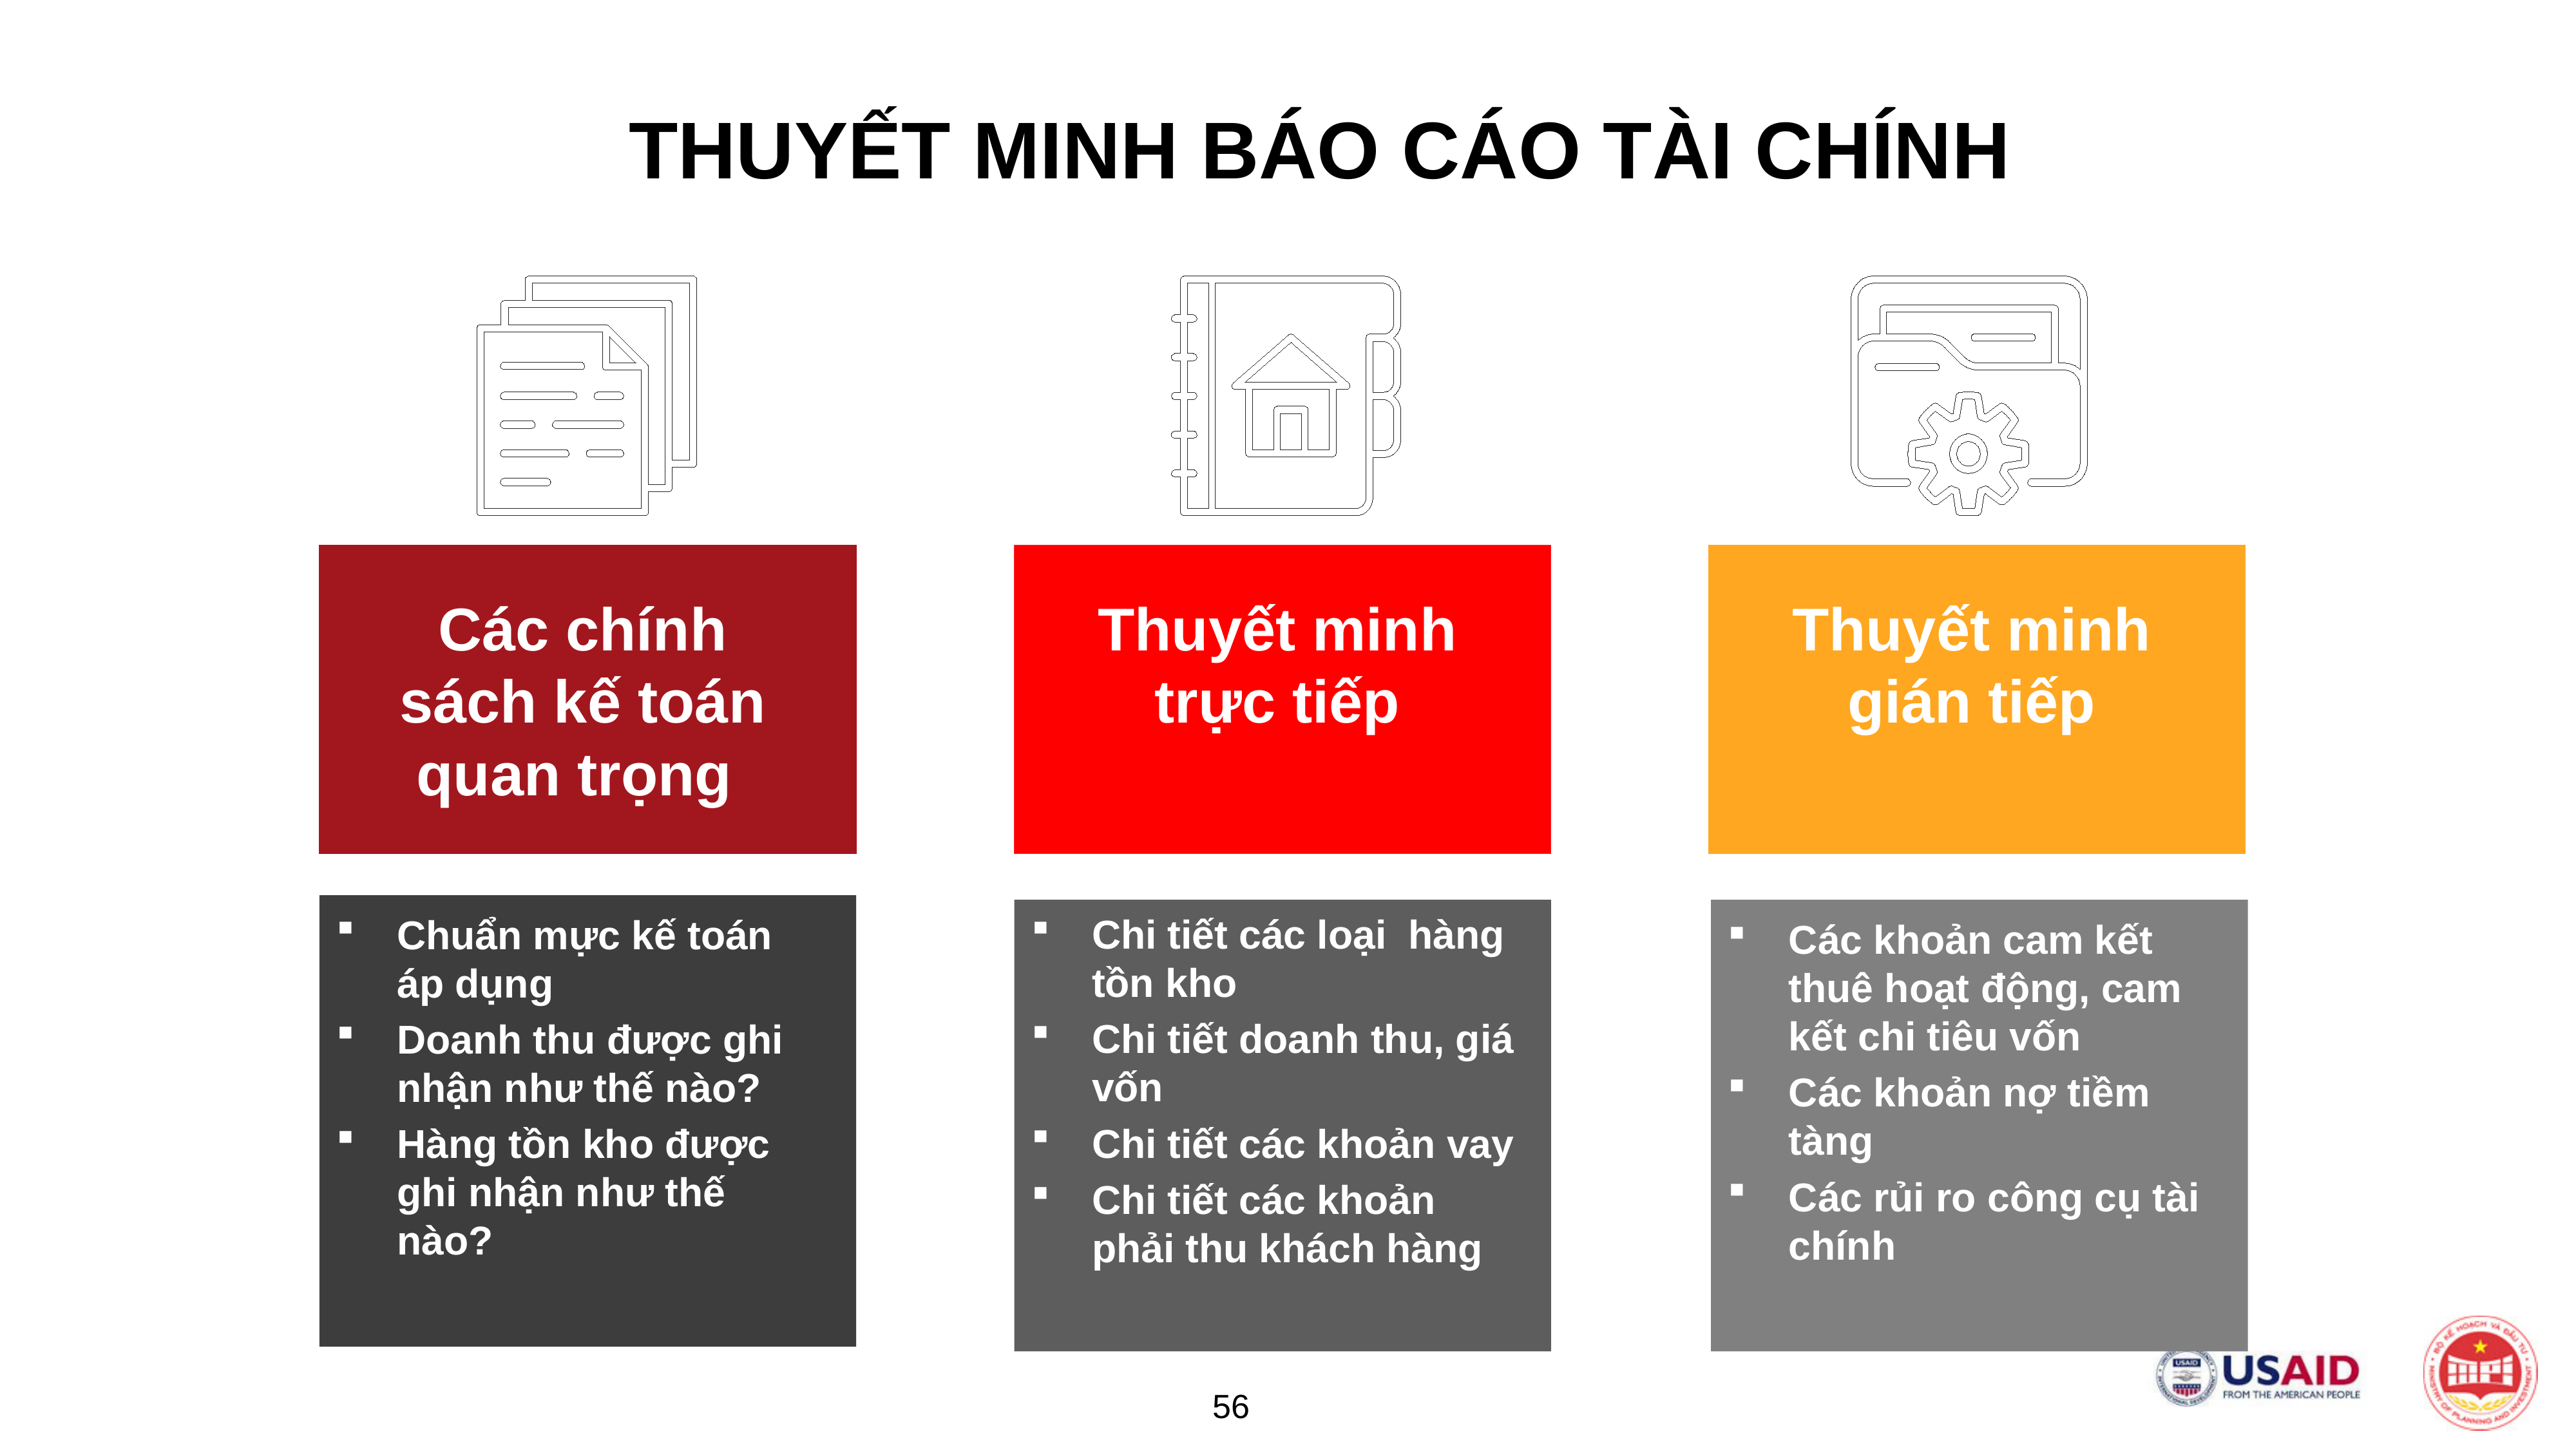

THUYẾT MINH BÁO CÁO TÀI CHÍNH

Các chính sách kế toán quan trọng
Thuyết minh trực tiếp
Thuyết minh gián tiếp

Chi tiết các loại  hàng tồn kho
Chi tiết doanh thu, giá vốn
Chi tiết các khoản vay
Chi tiết các khoản phải thu khách hàng
Chuẩn mực kế toán áp dụng
Doanh thu được ghi nhận như thế nào?
Hàng tồn kho được ghi nhận như thế nào?
Các khoản cam kết thuê hoạt động, cam kết chi tiêu vốn
Các khoản nợ tiềm tàng
Các rủi ro công cụ tài chính